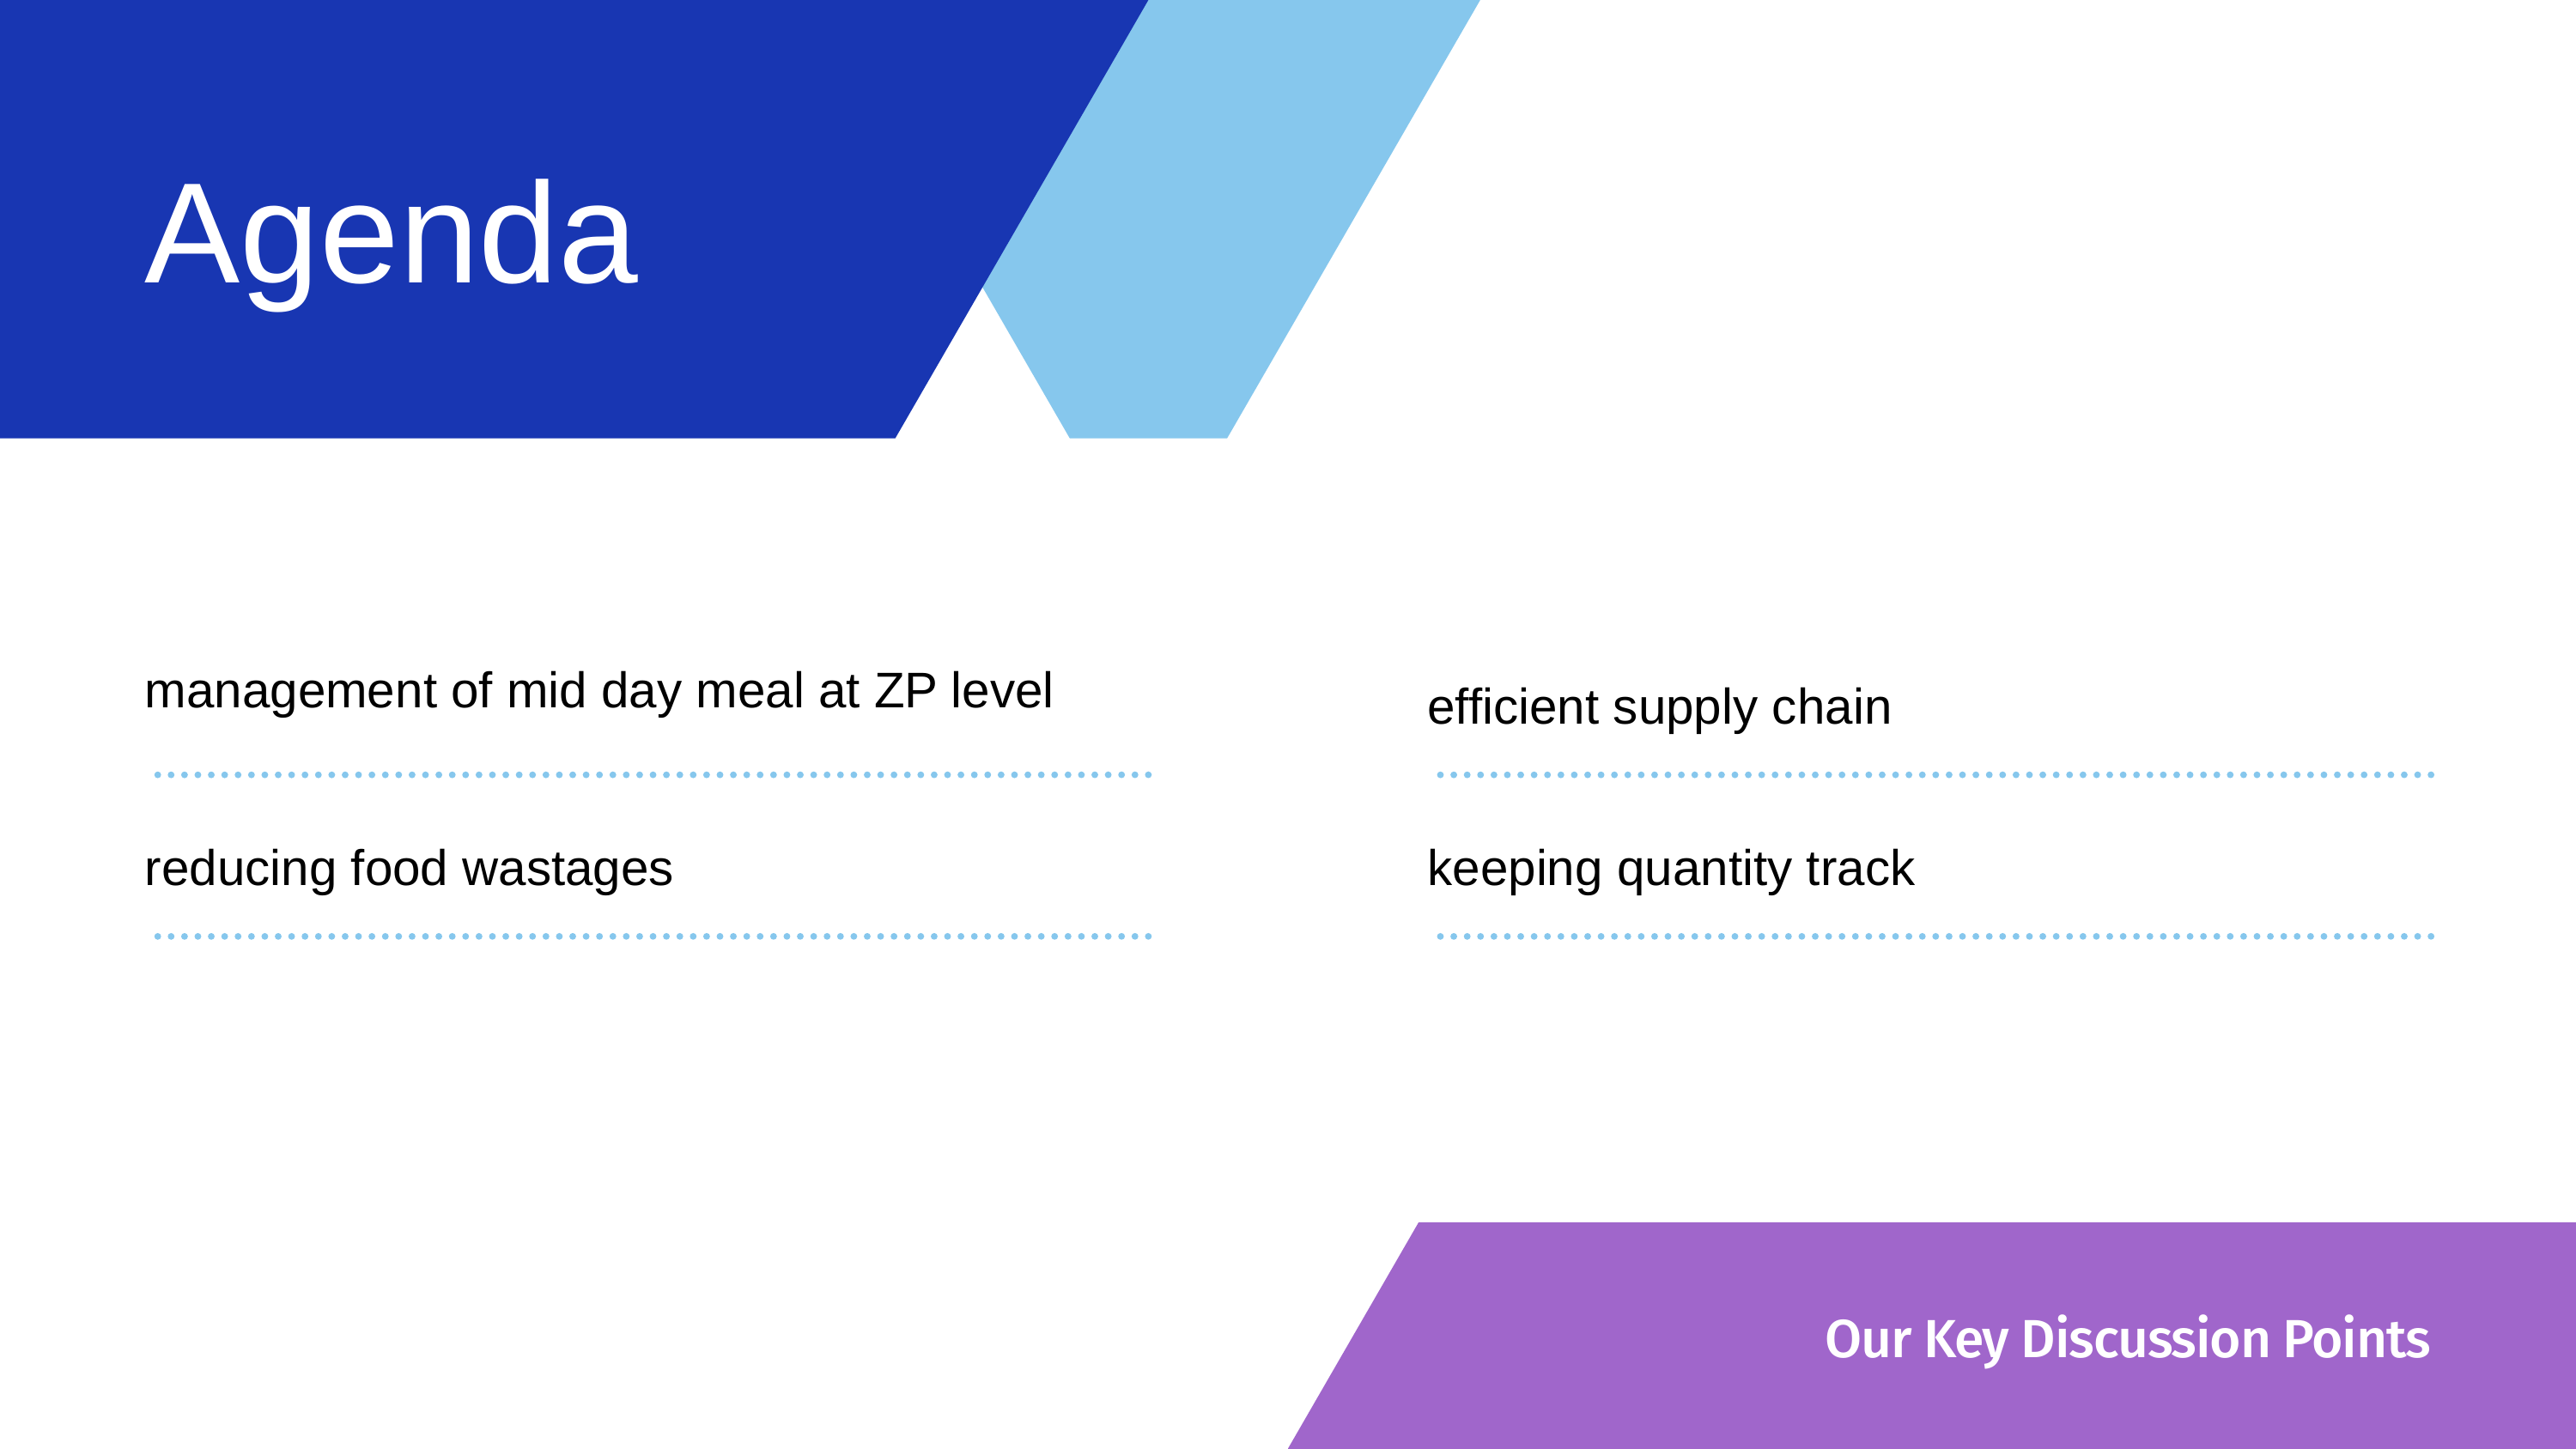

Agenda
management of mid day meal at ZP level
efficient supply chain

keeping quantity track
reducing food wastages

Our Key Discussion Points